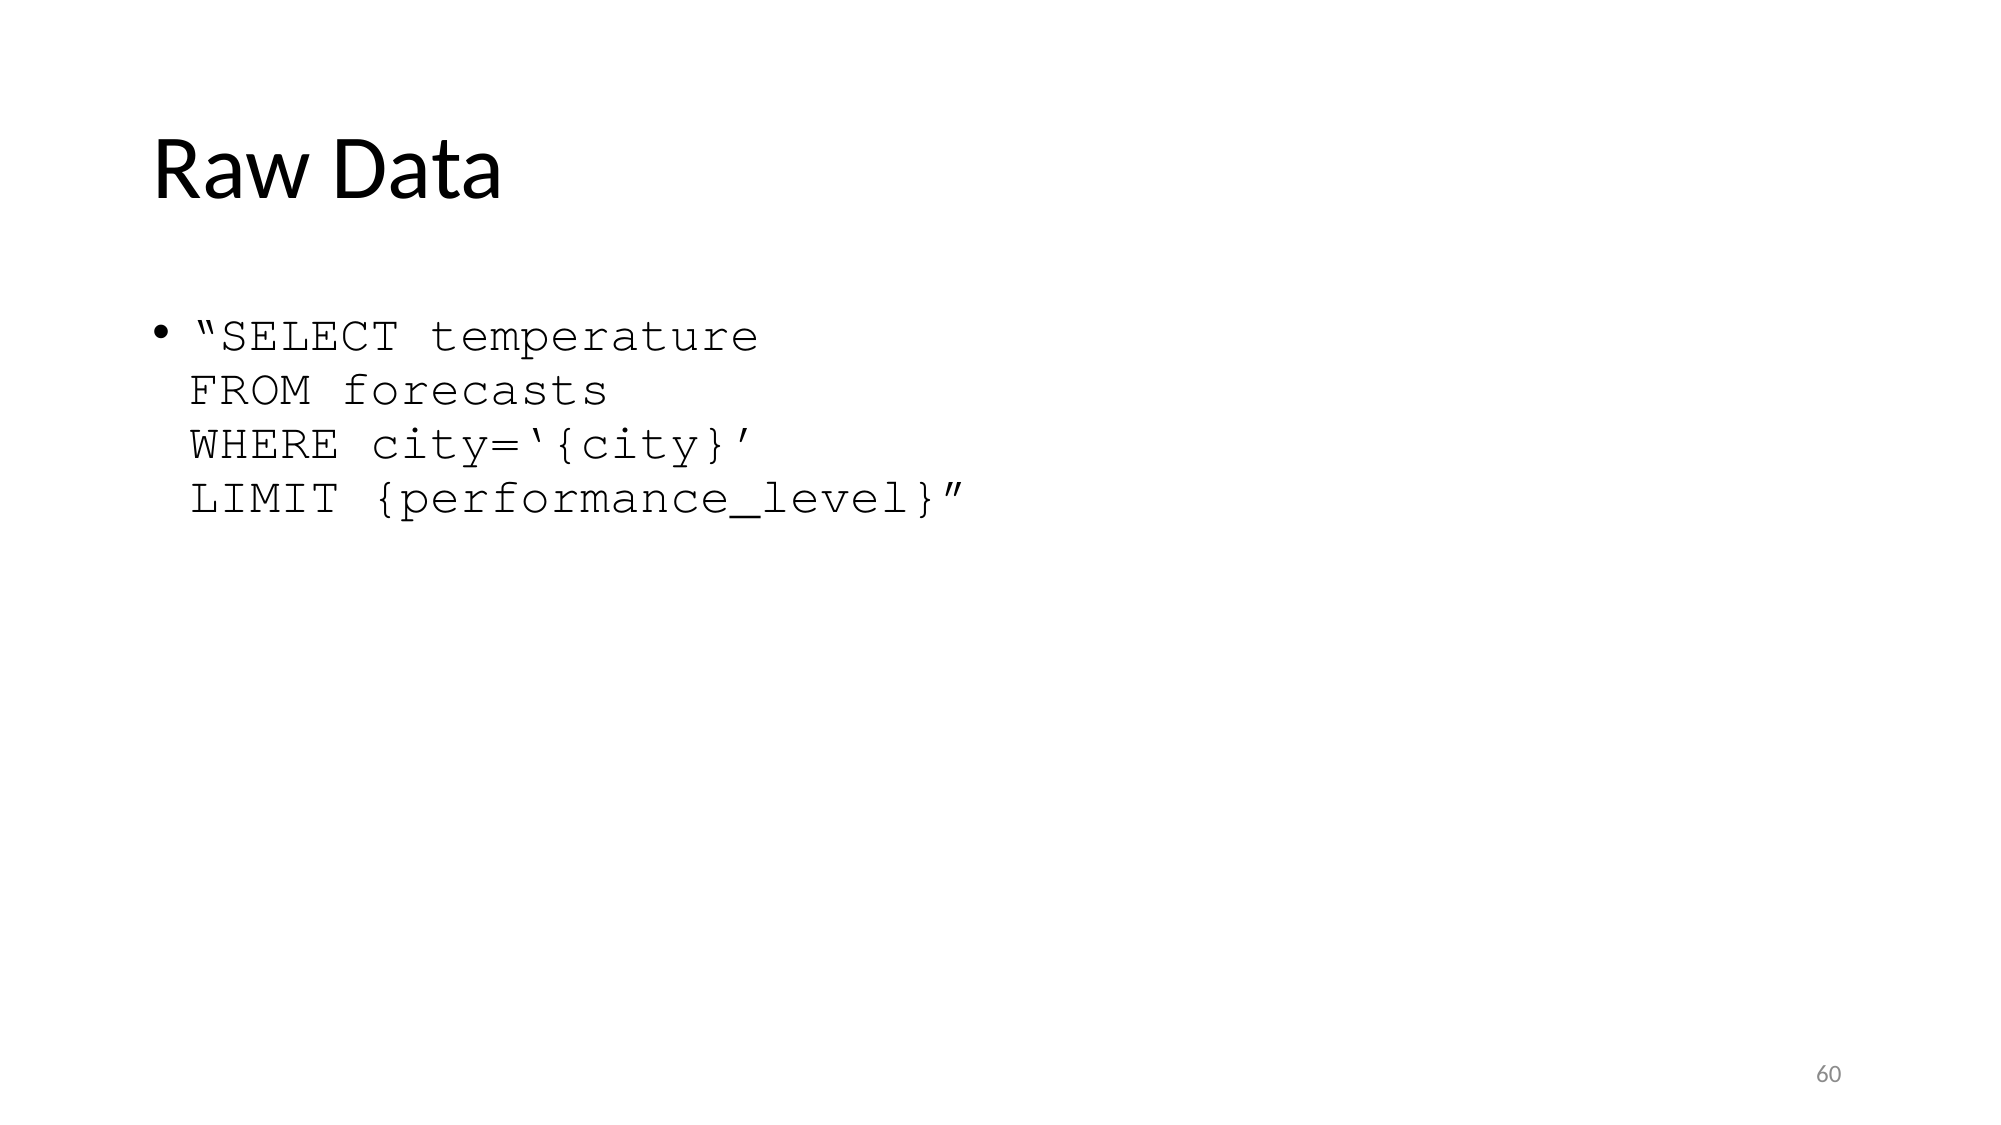

# Raw Data
“SELECT temperature
FROM forecasts
WHERE city=‘{city}’
LIMIT {performance_level}”
60